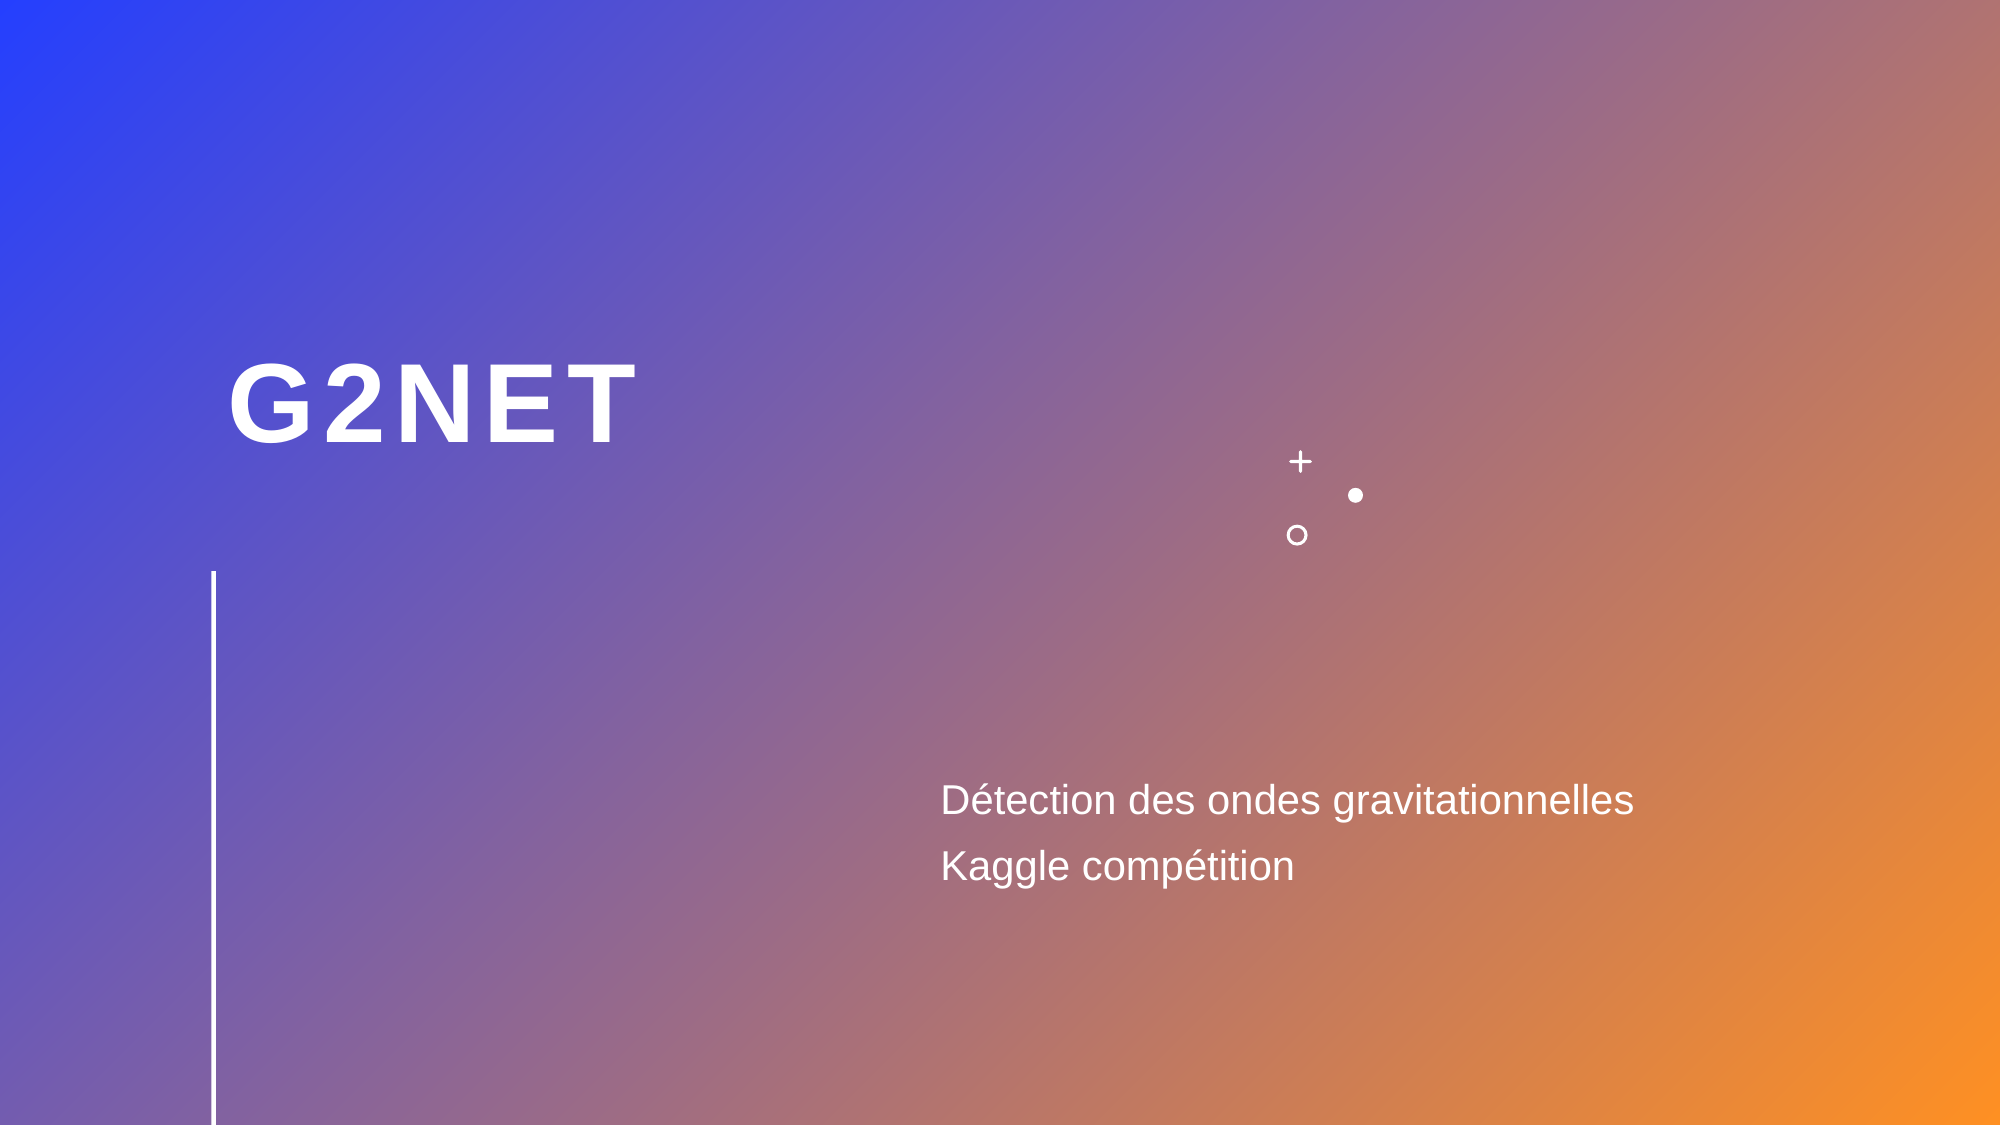

# G2Net
Détection des ondes gravitationnelles
Kaggle compétition